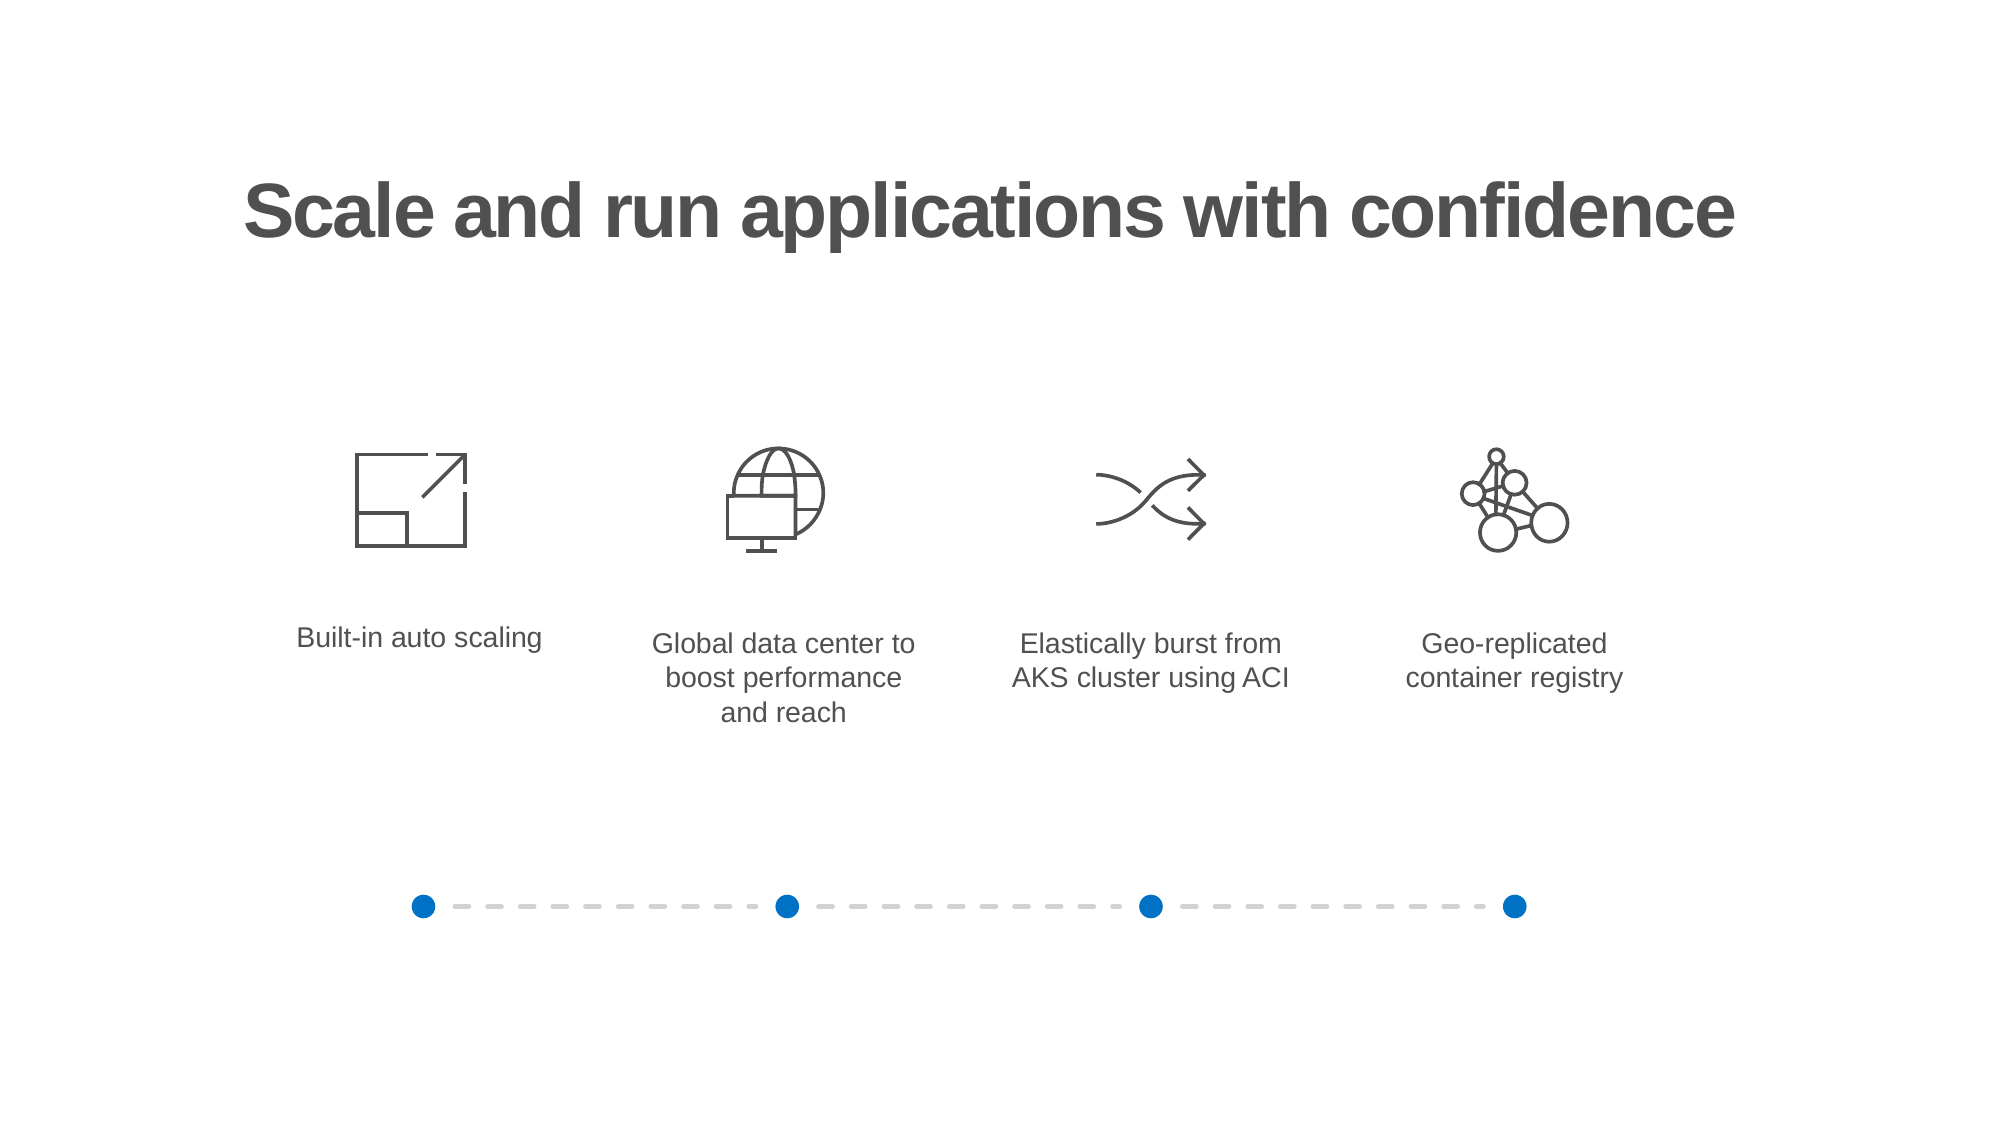

Scale and run applications with confidence

Built-in auto scaling
Global data center to boost performance and reach
Elastically burst from AKS cluster using ACI
Geo-replicated container registry